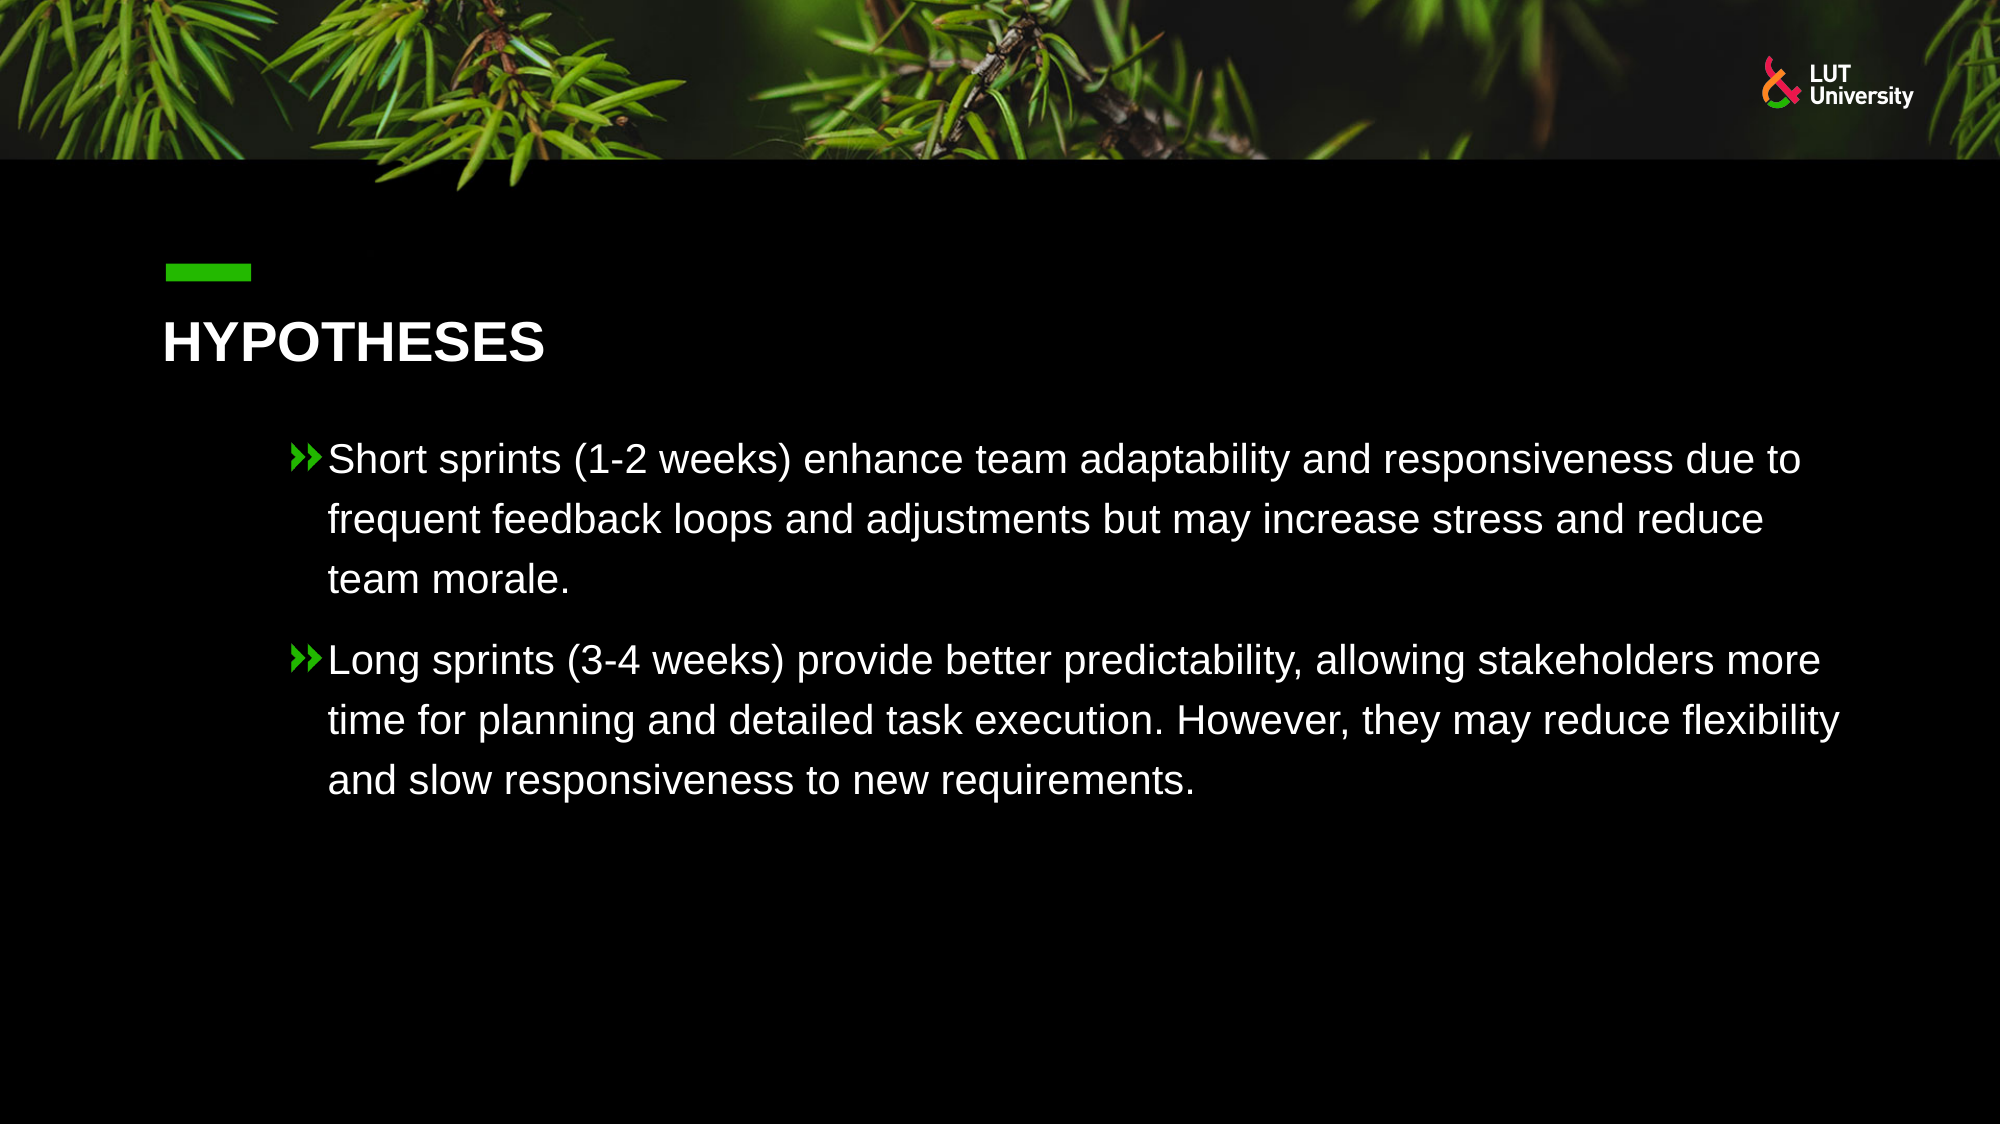

# Hypotheses
Short sprints (1-2 weeks) enhance team adaptability and responsiveness due to frequent feedback loops and adjustments but may increase stress and reduce team morale.
Long sprints (3-4 weeks) provide better predictability, allowing stakeholders more time for planning and detailed task execution. However, they may reduce flexibility and slow responsiveness to new requirements.